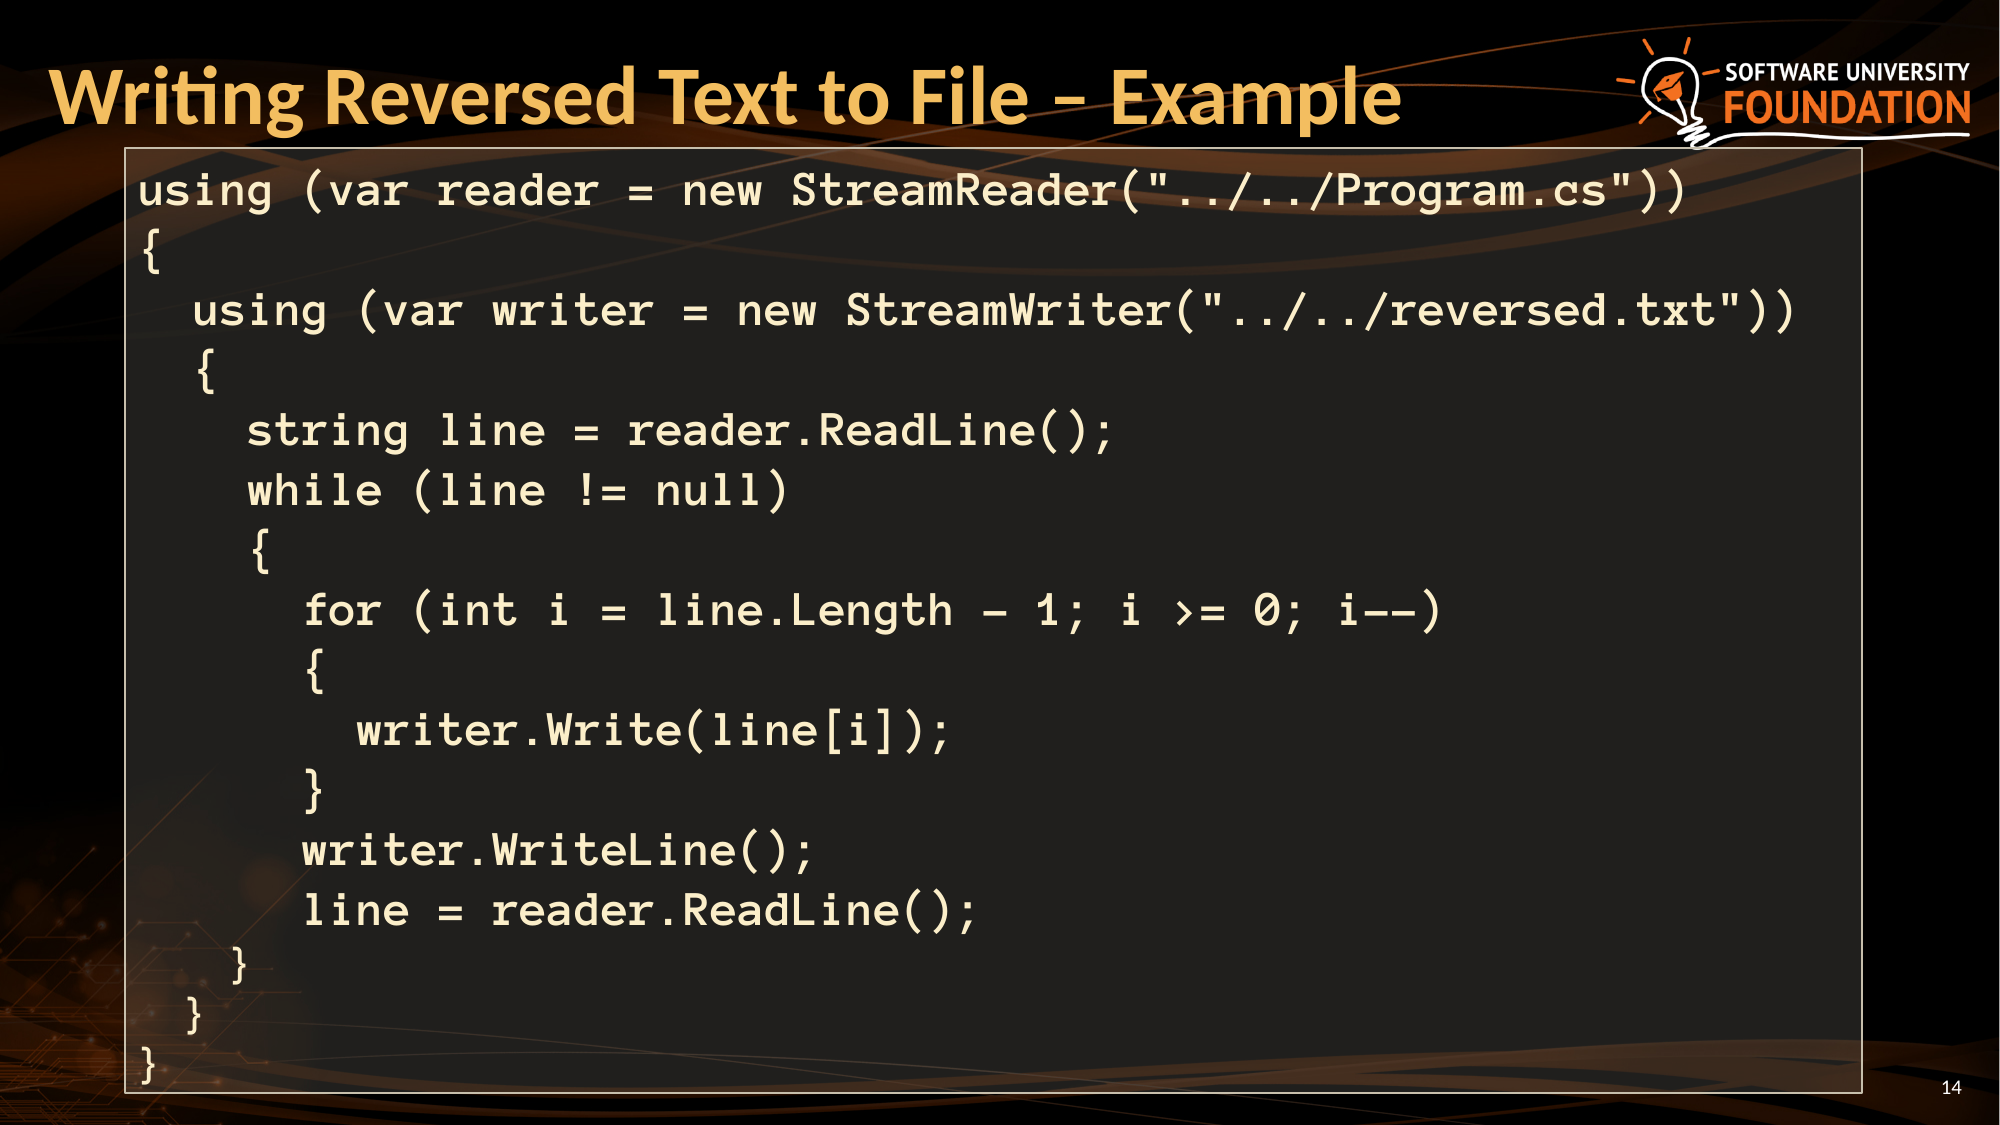

# Writing Reversed Text to File – Example
using (var reader = new StreamReader("../../Program.cs"))
{
  using (var writer = new StreamWriter("../../reversed.txt"))
  {
    string line = reader.ReadLine();
    while (line != null)
    {
      for (int i = line.Length - 1; i >= 0; i--)
      {
        writer.Write(line[i]);
      }
      writer.WriteLine();
      line = reader.ReadLine();
    }
  }
}
14